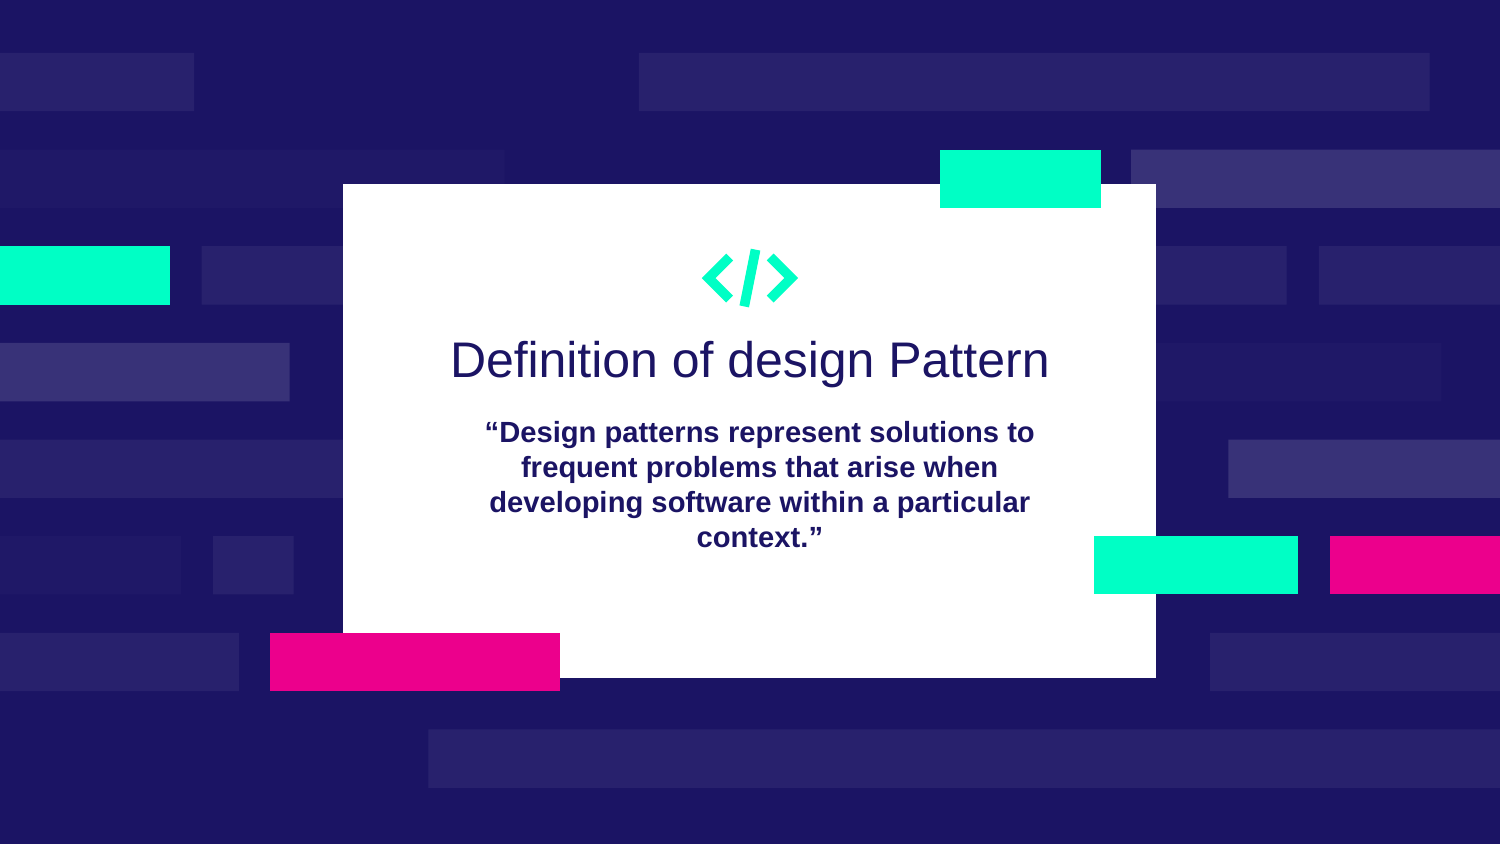

# Definition of design Pattern
	“Design patterns represent solutions to frequent problems that arise when developing software within a particular context.”